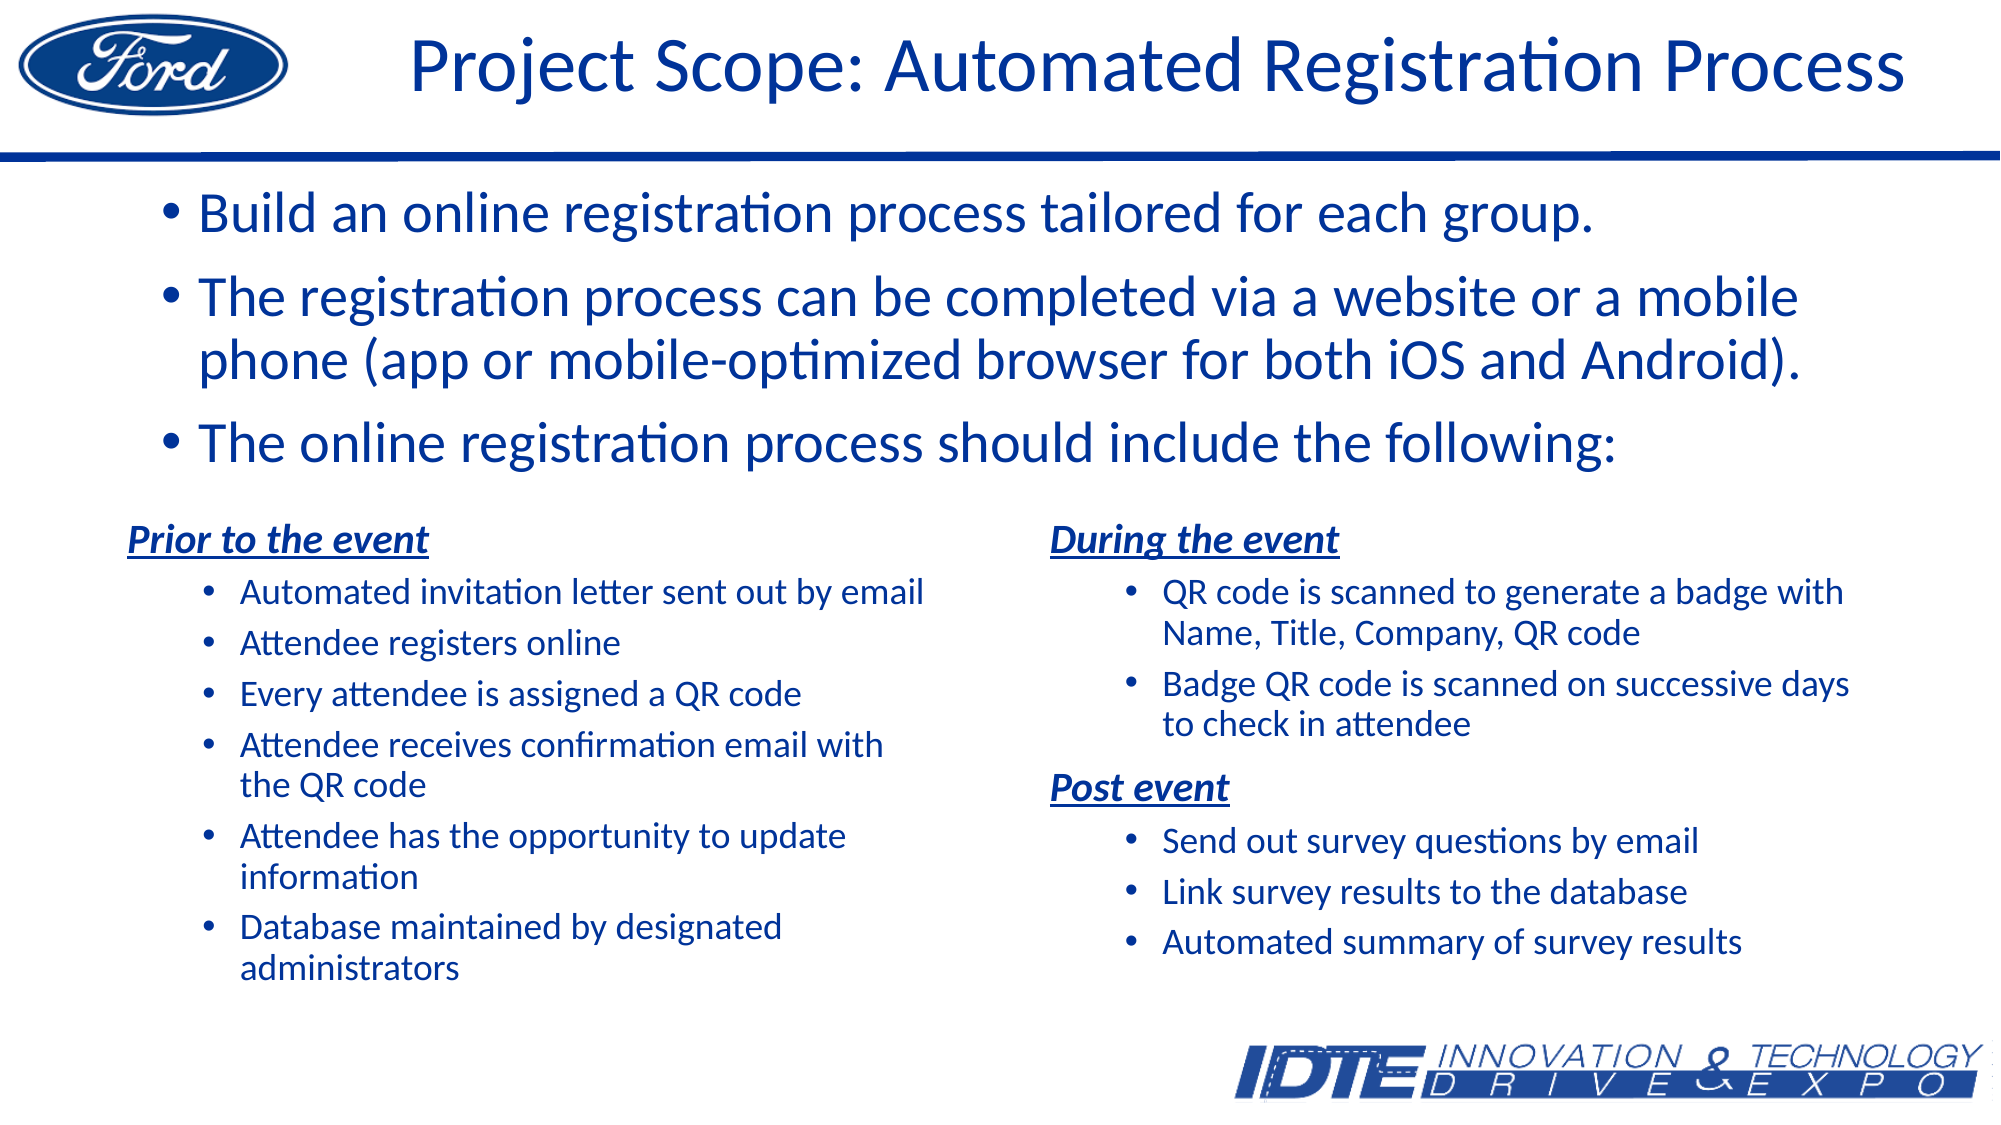

# Project Scope: Automated Registration Process
Build an online registration process tailored for each group.
The registration process can be completed via a website or a mobile phone (app or mobile-optimized browser for both iOS and Android).
The online registration process should include the following:
Prior to the event
Automated invitation letter sent out by email
Attendee registers online
Every attendee is assigned a QR code
Attendee receives confirmation email with the QR code
Attendee has the opportunity to update information
Database maintained by designated administrators
During the event
QR code is scanned to generate a badge with Name, Title, Company, QR code
Badge QR code is scanned on successive days to check in attendee
Post event
Send out survey questions by email
Link survey results to the database
Automated summary of survey results